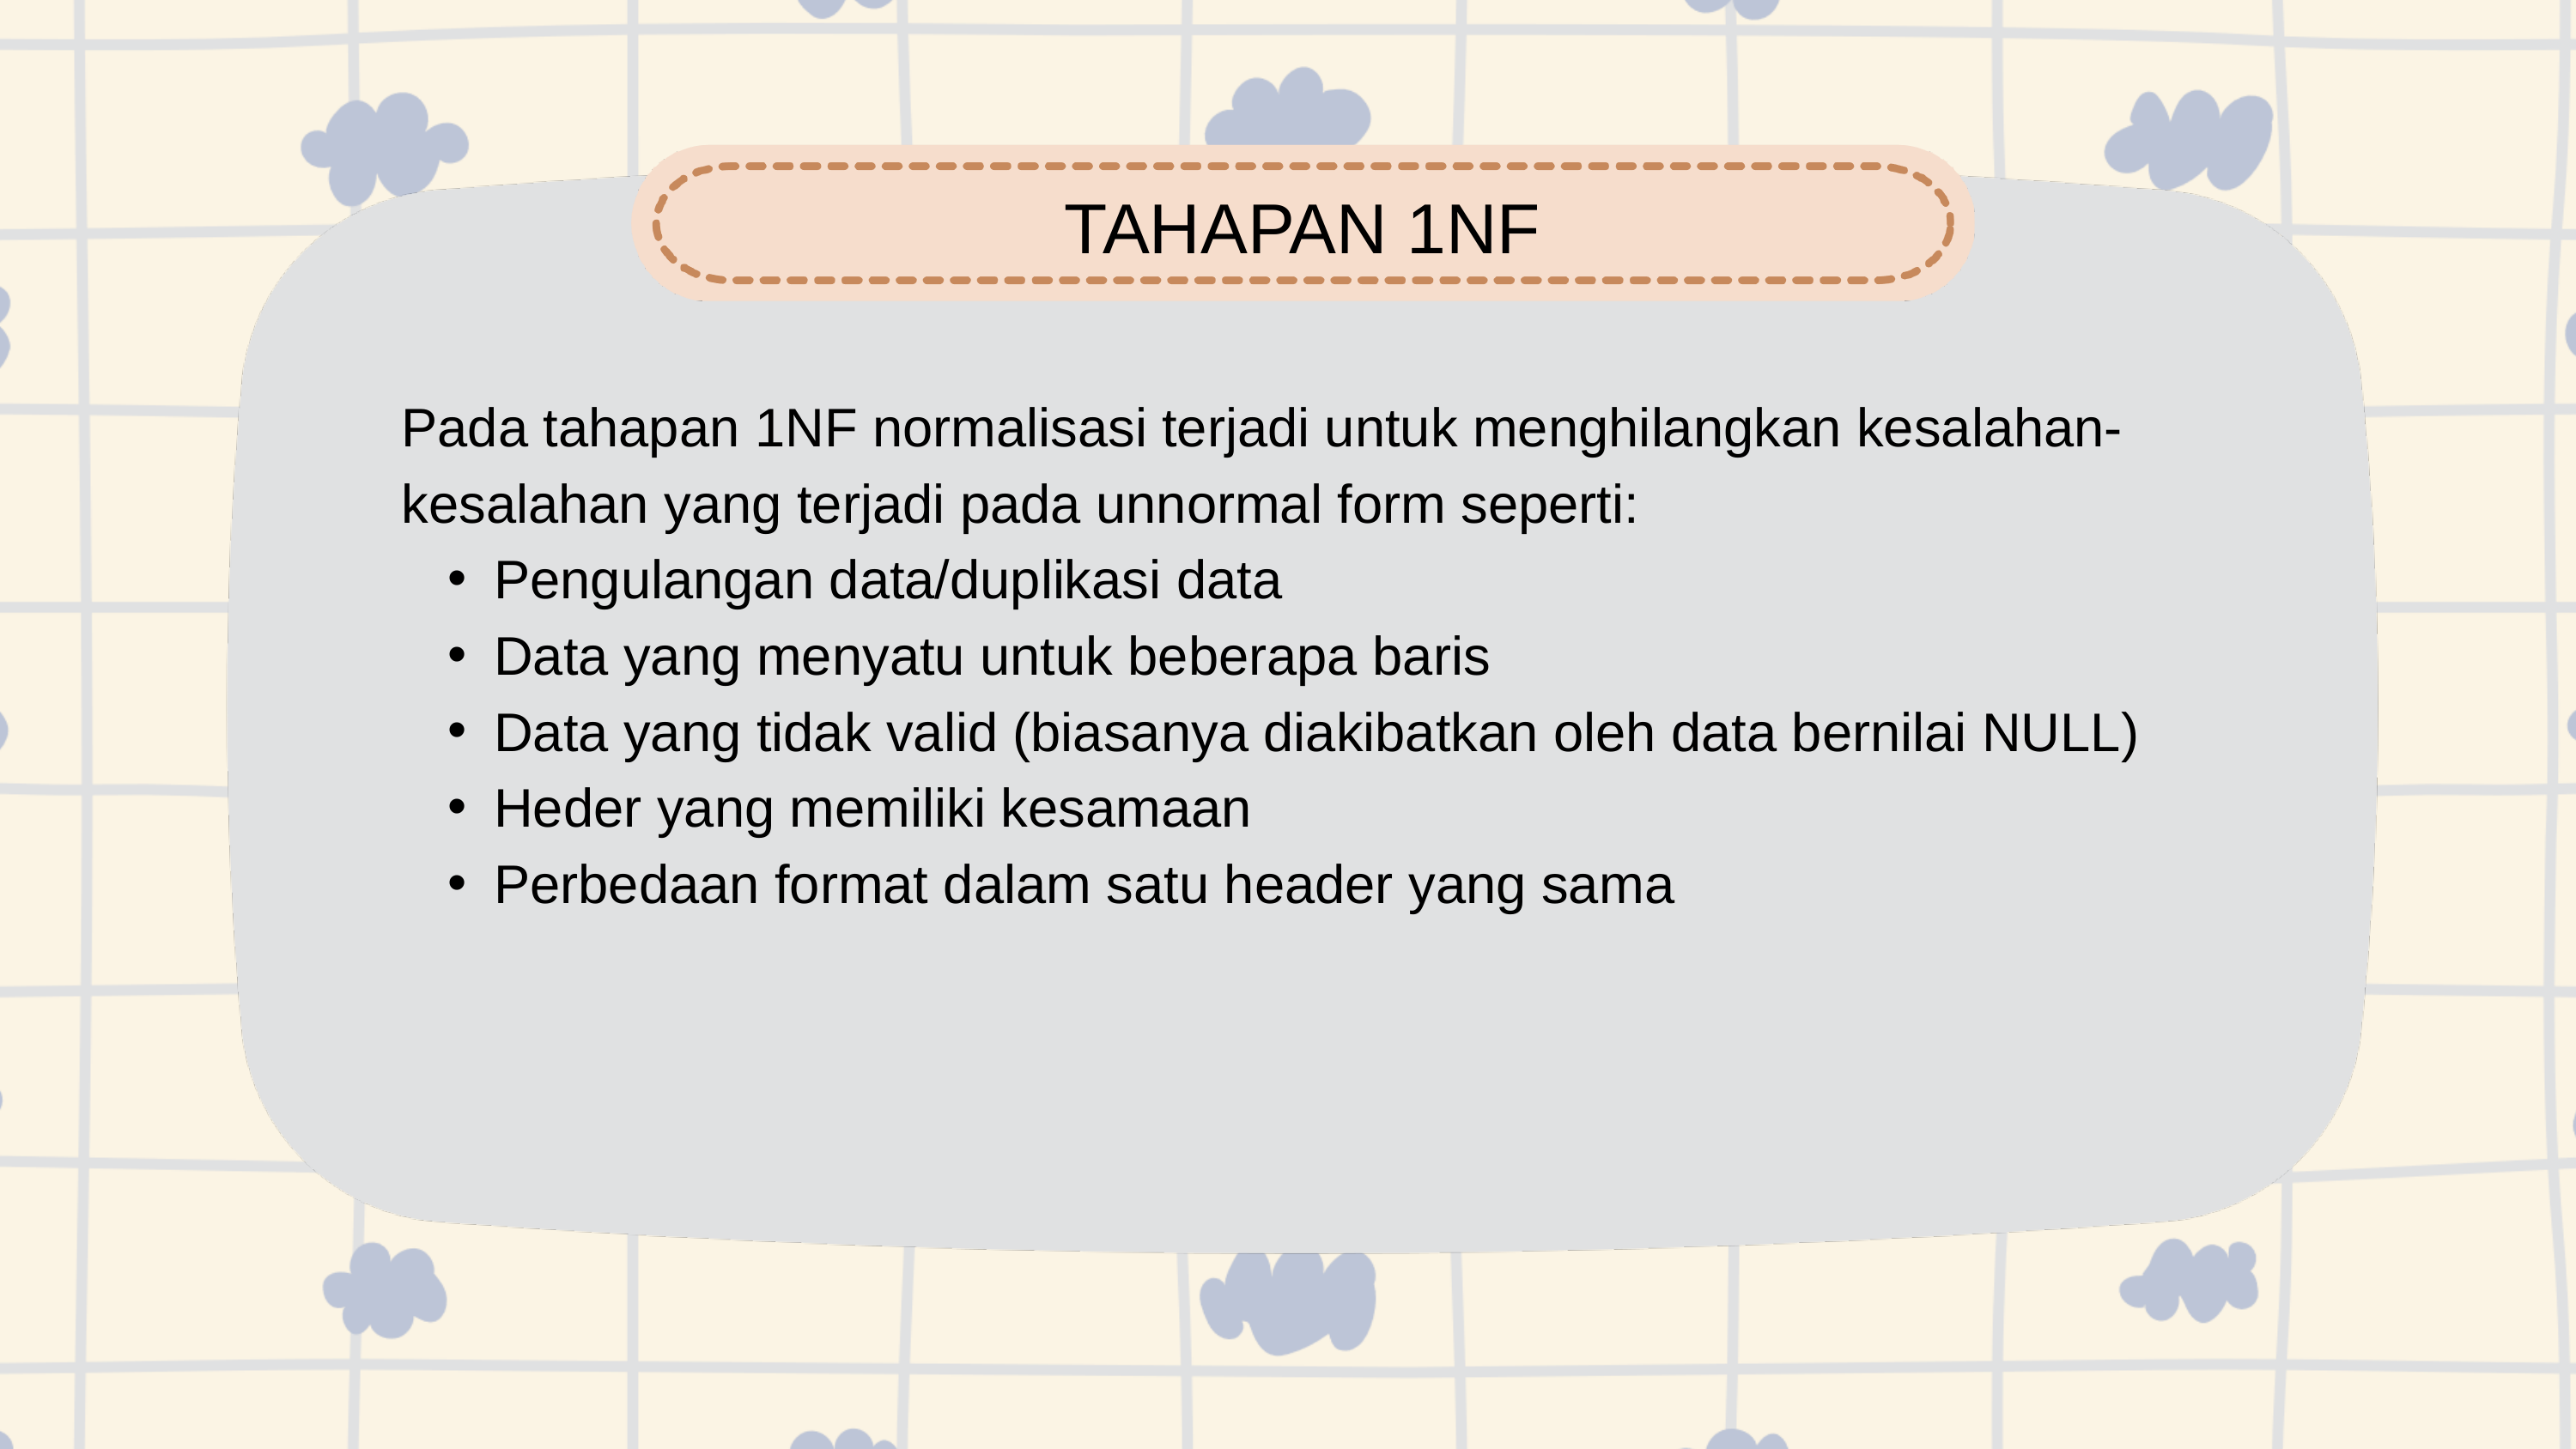

TAHAPAN 1NF
Pada tahapan 1NF normalisasi terjadi untuk menghilangkan kesalahan-kesalahan yang terjadi pada unnormal form seperti:
Pengulangan data/duplikasi data
Data yang menyatu untuk beberapa baris
Data yang tidak valid (biasanya diakibatkan oleh data bernilai NULL)
Heder yang memiliki kesamaan
Perbedaan format dalam satu header yang sama